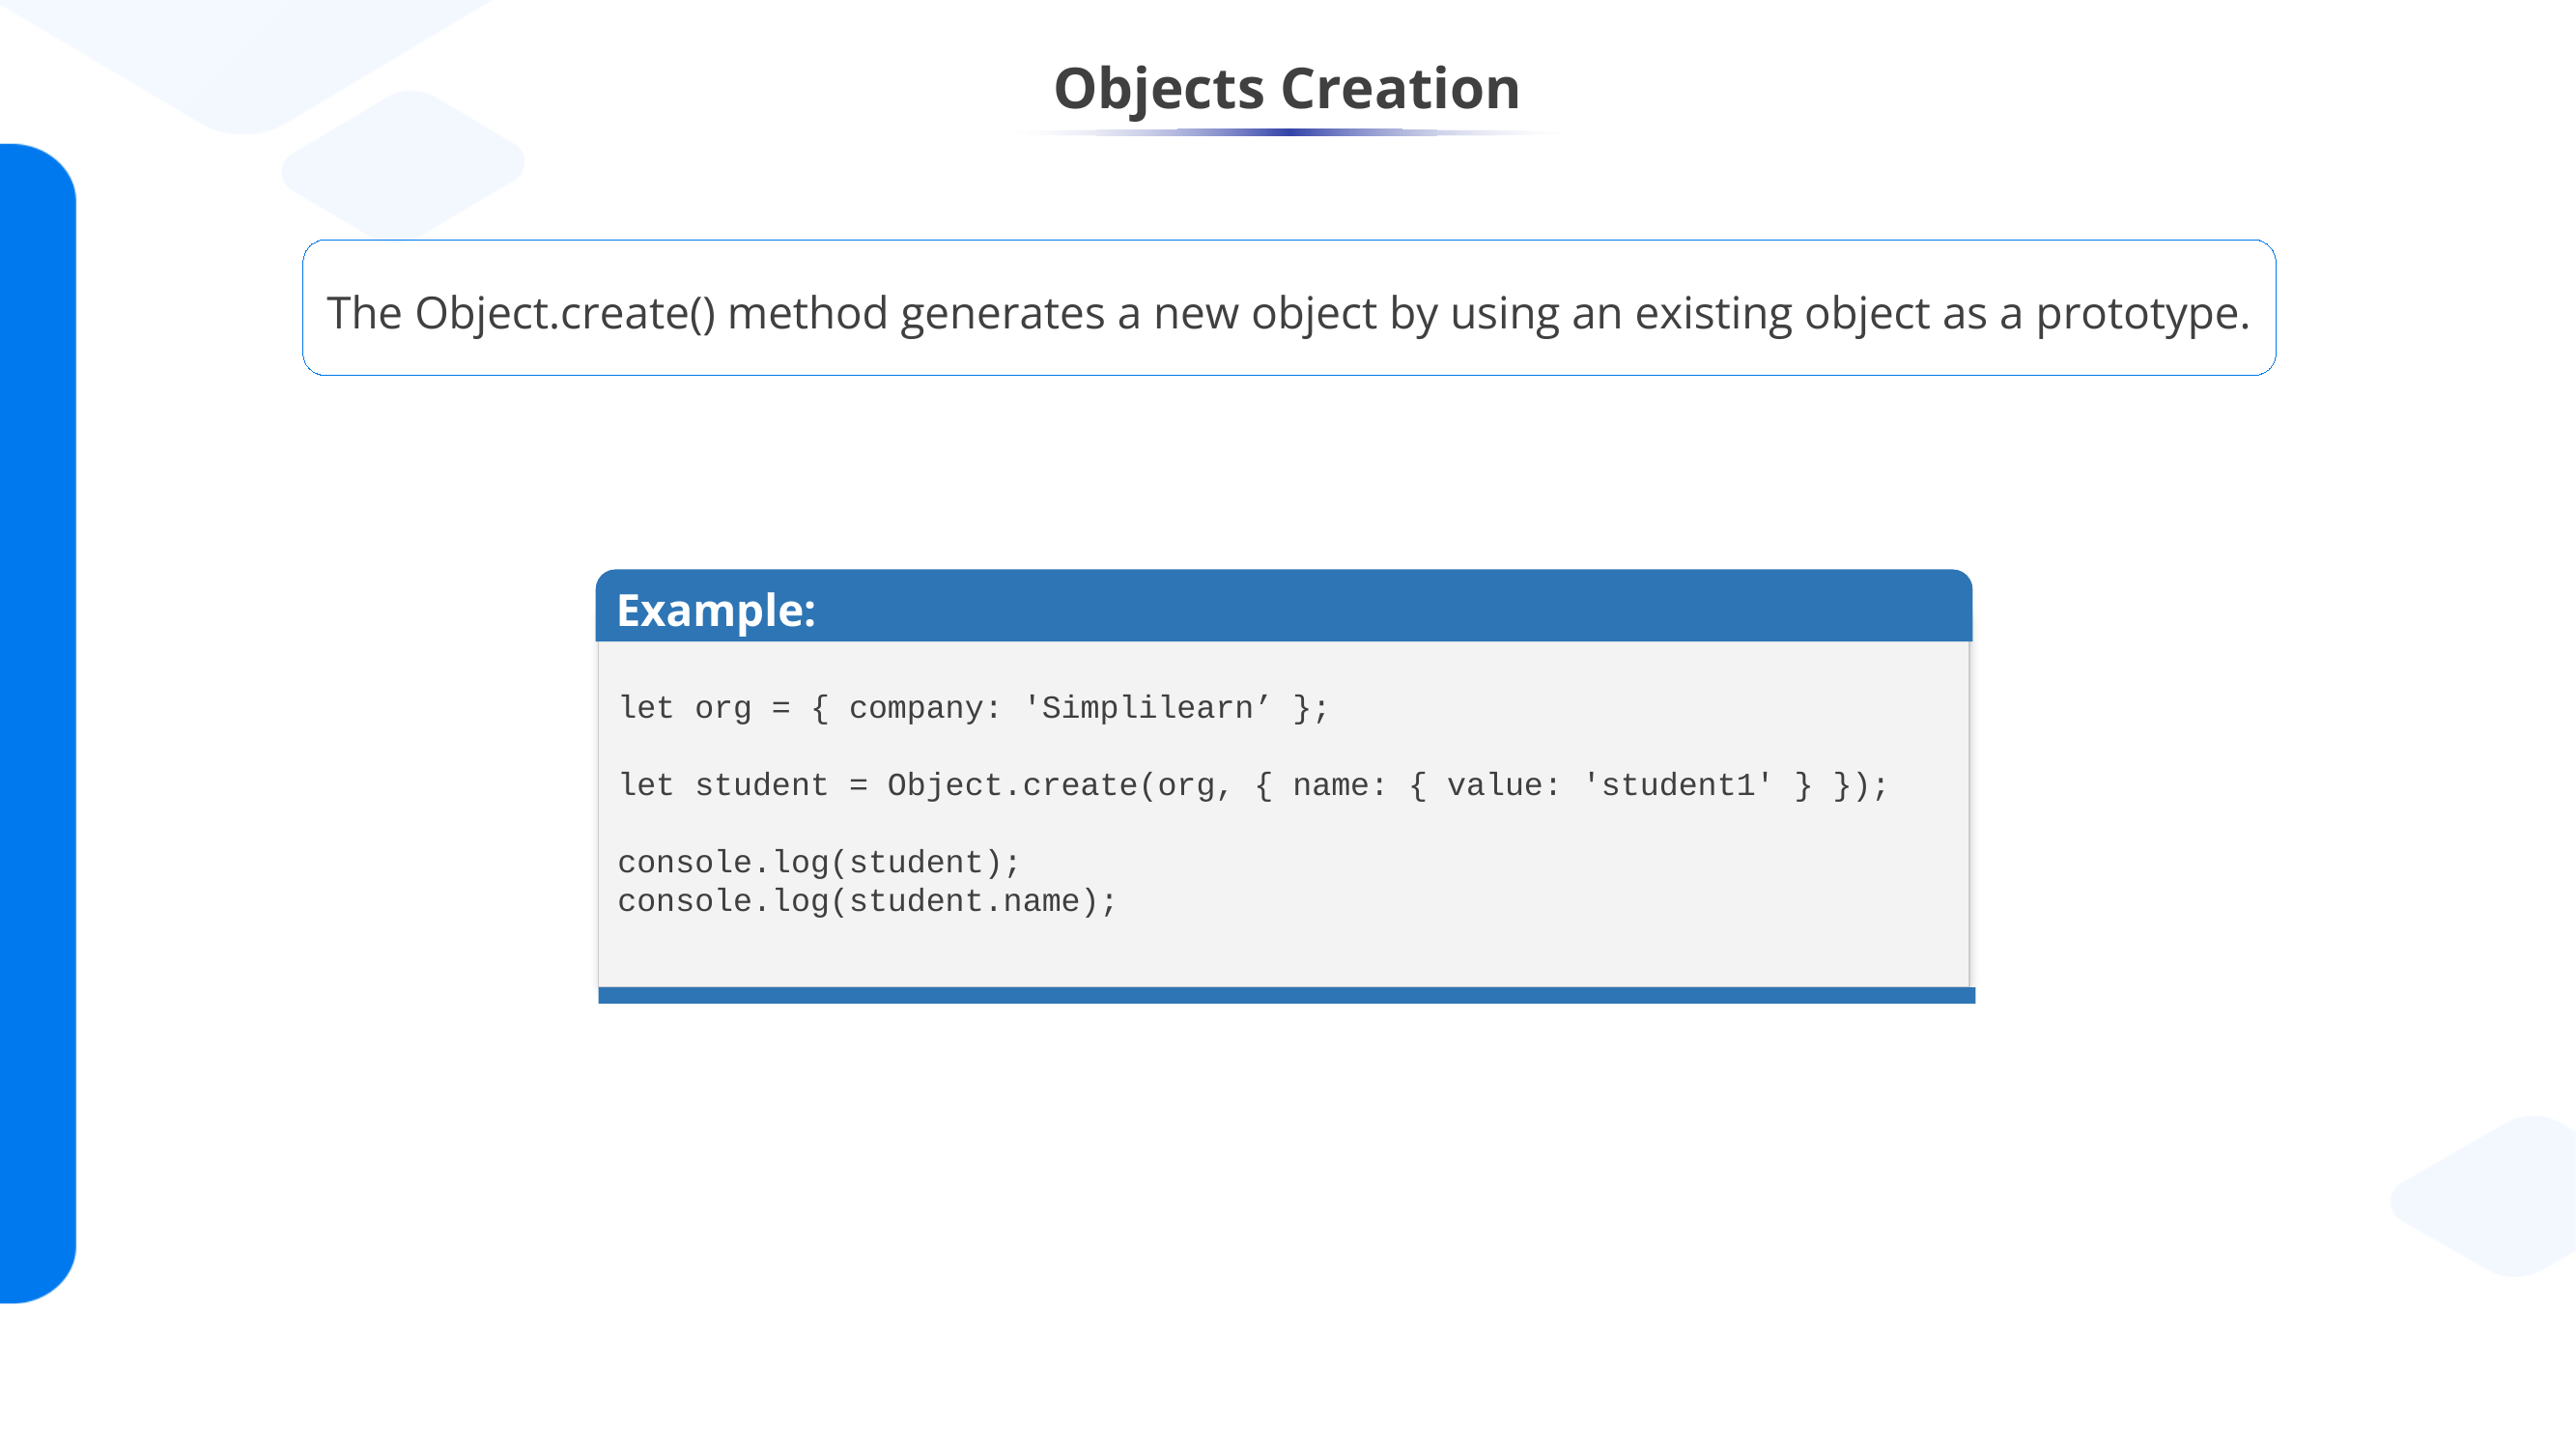

# Objects Creation

The Object.create() method generates a new object by using an existing object as a prototype.
Example:

let org = { company: 'Simplilearn’ };

let student = Object.create(org, { name: { value: 'student1' } });

console.log(student);
console.log(student.name);